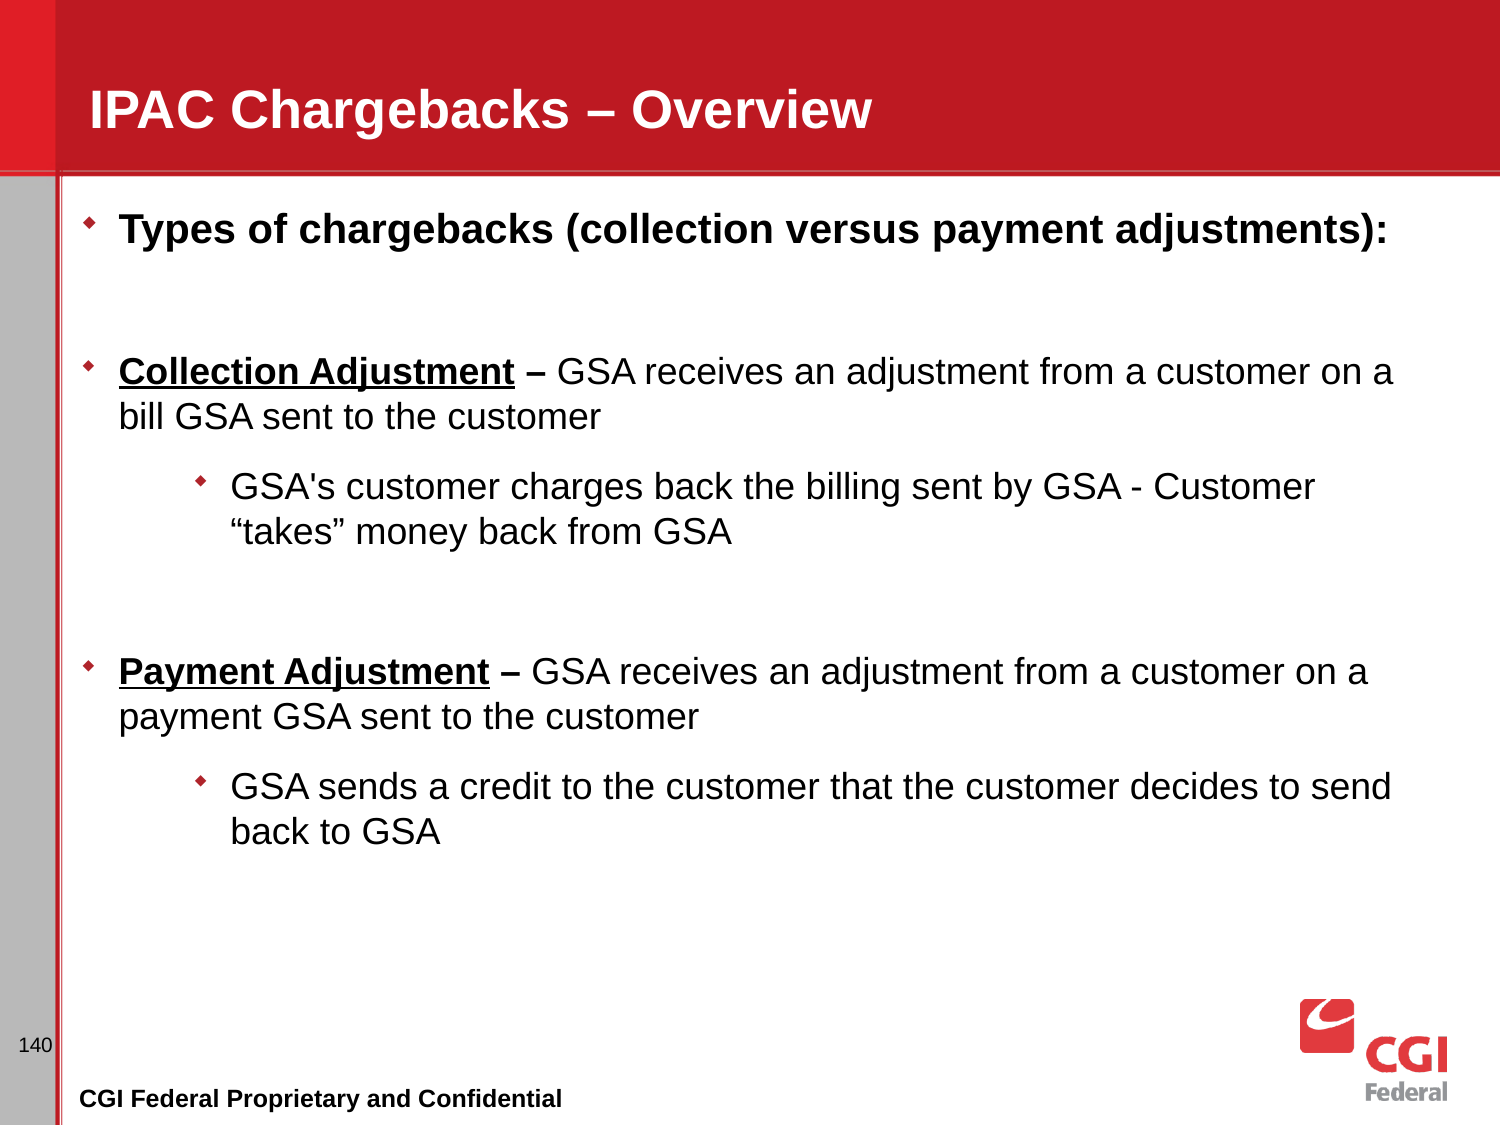

# IPAC Chargebacks – Overview
Types of chargebacks (collection versus payment adjustments):

Collection Adjustment – GSA receives an adjustment from a customer on a bill GSA sent to the customer
GSA's customer charges back the billing sent by GSA - Customer “takes” money back from GSA

Payment Adjustment – GSA receives an adjustment from a customer on a payment GSA sent to the customer
GSA sends a credit to the customer that the customer decides to send back to GSA
140
CGI Federal Proprietary and Confidential